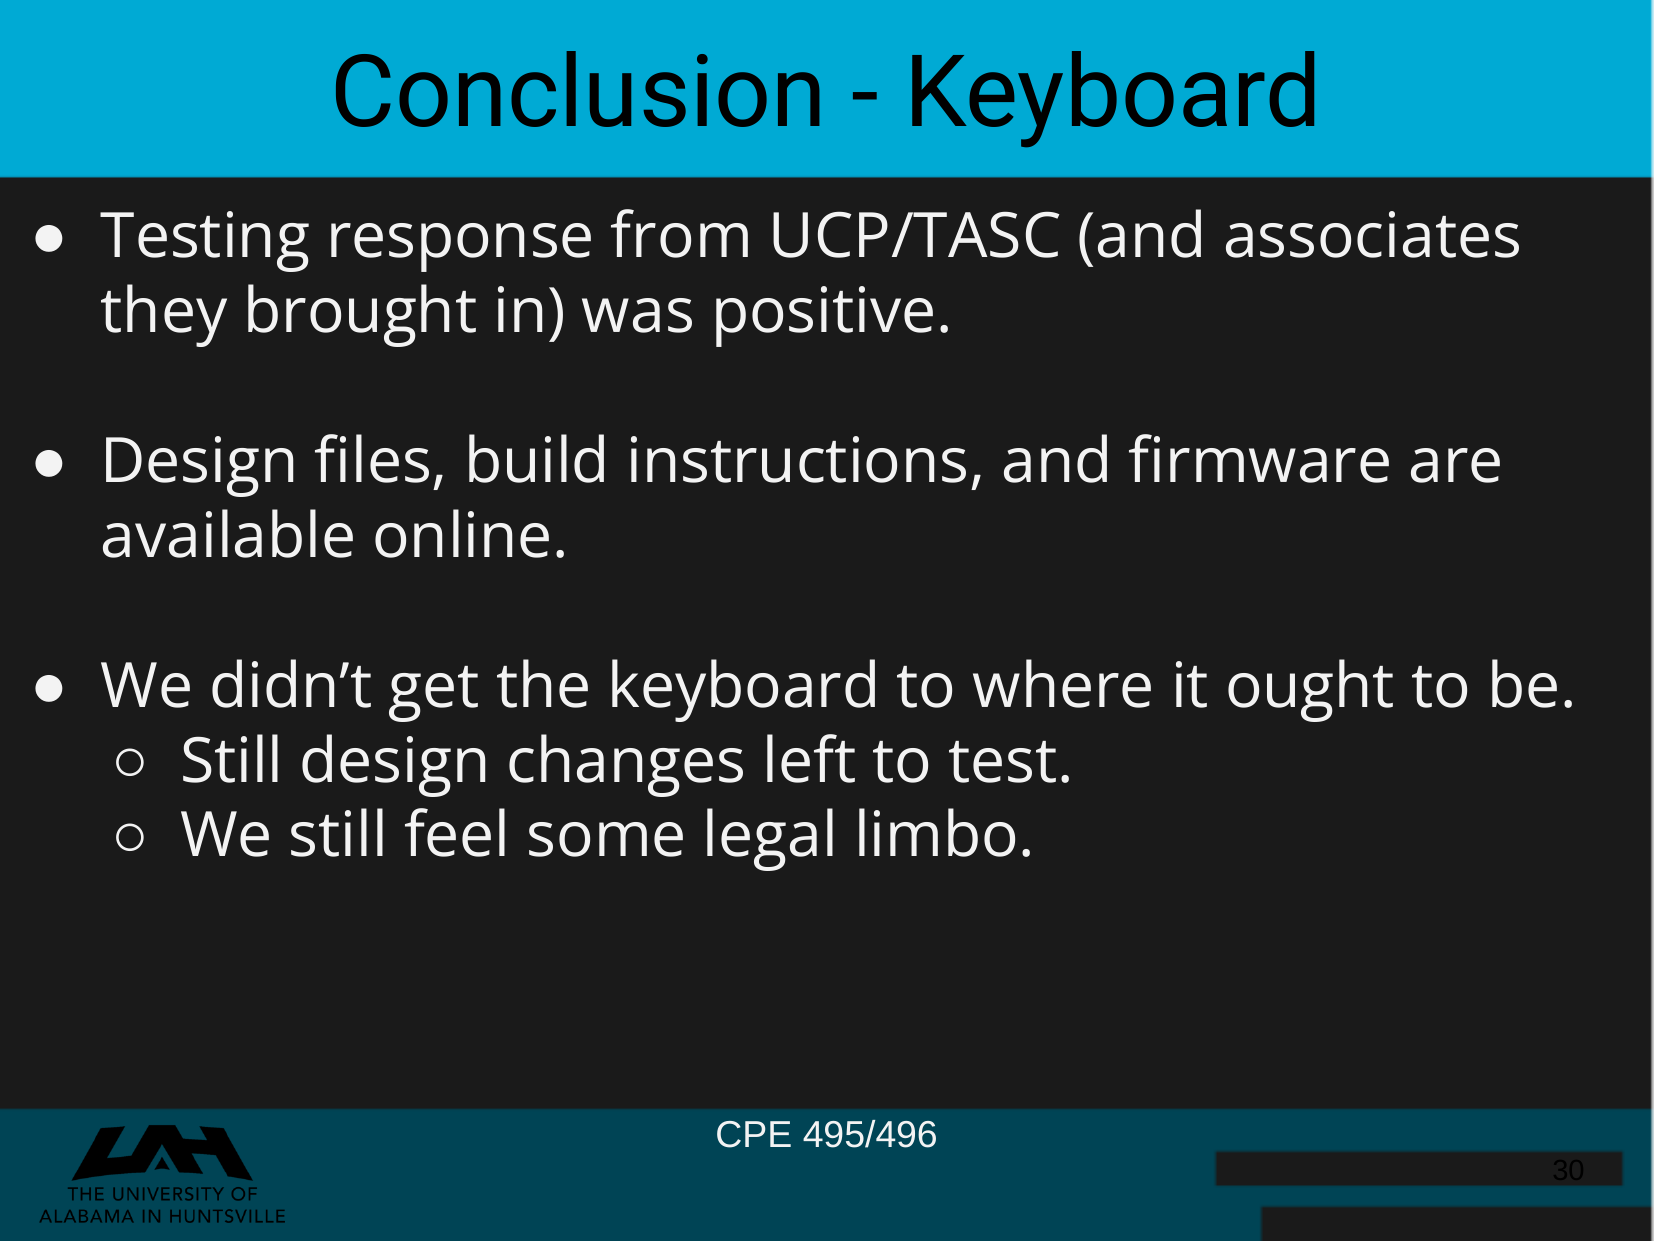

Conclusion - Keyboard
Testing response from UCP/TASC (and associates they brought in) was positive.

Design files, build instructions, and firmware are available online.

We didn’t get the keyboard to where it ought to be.
Still design changes left to test.
We still feel some legal limbo.
30